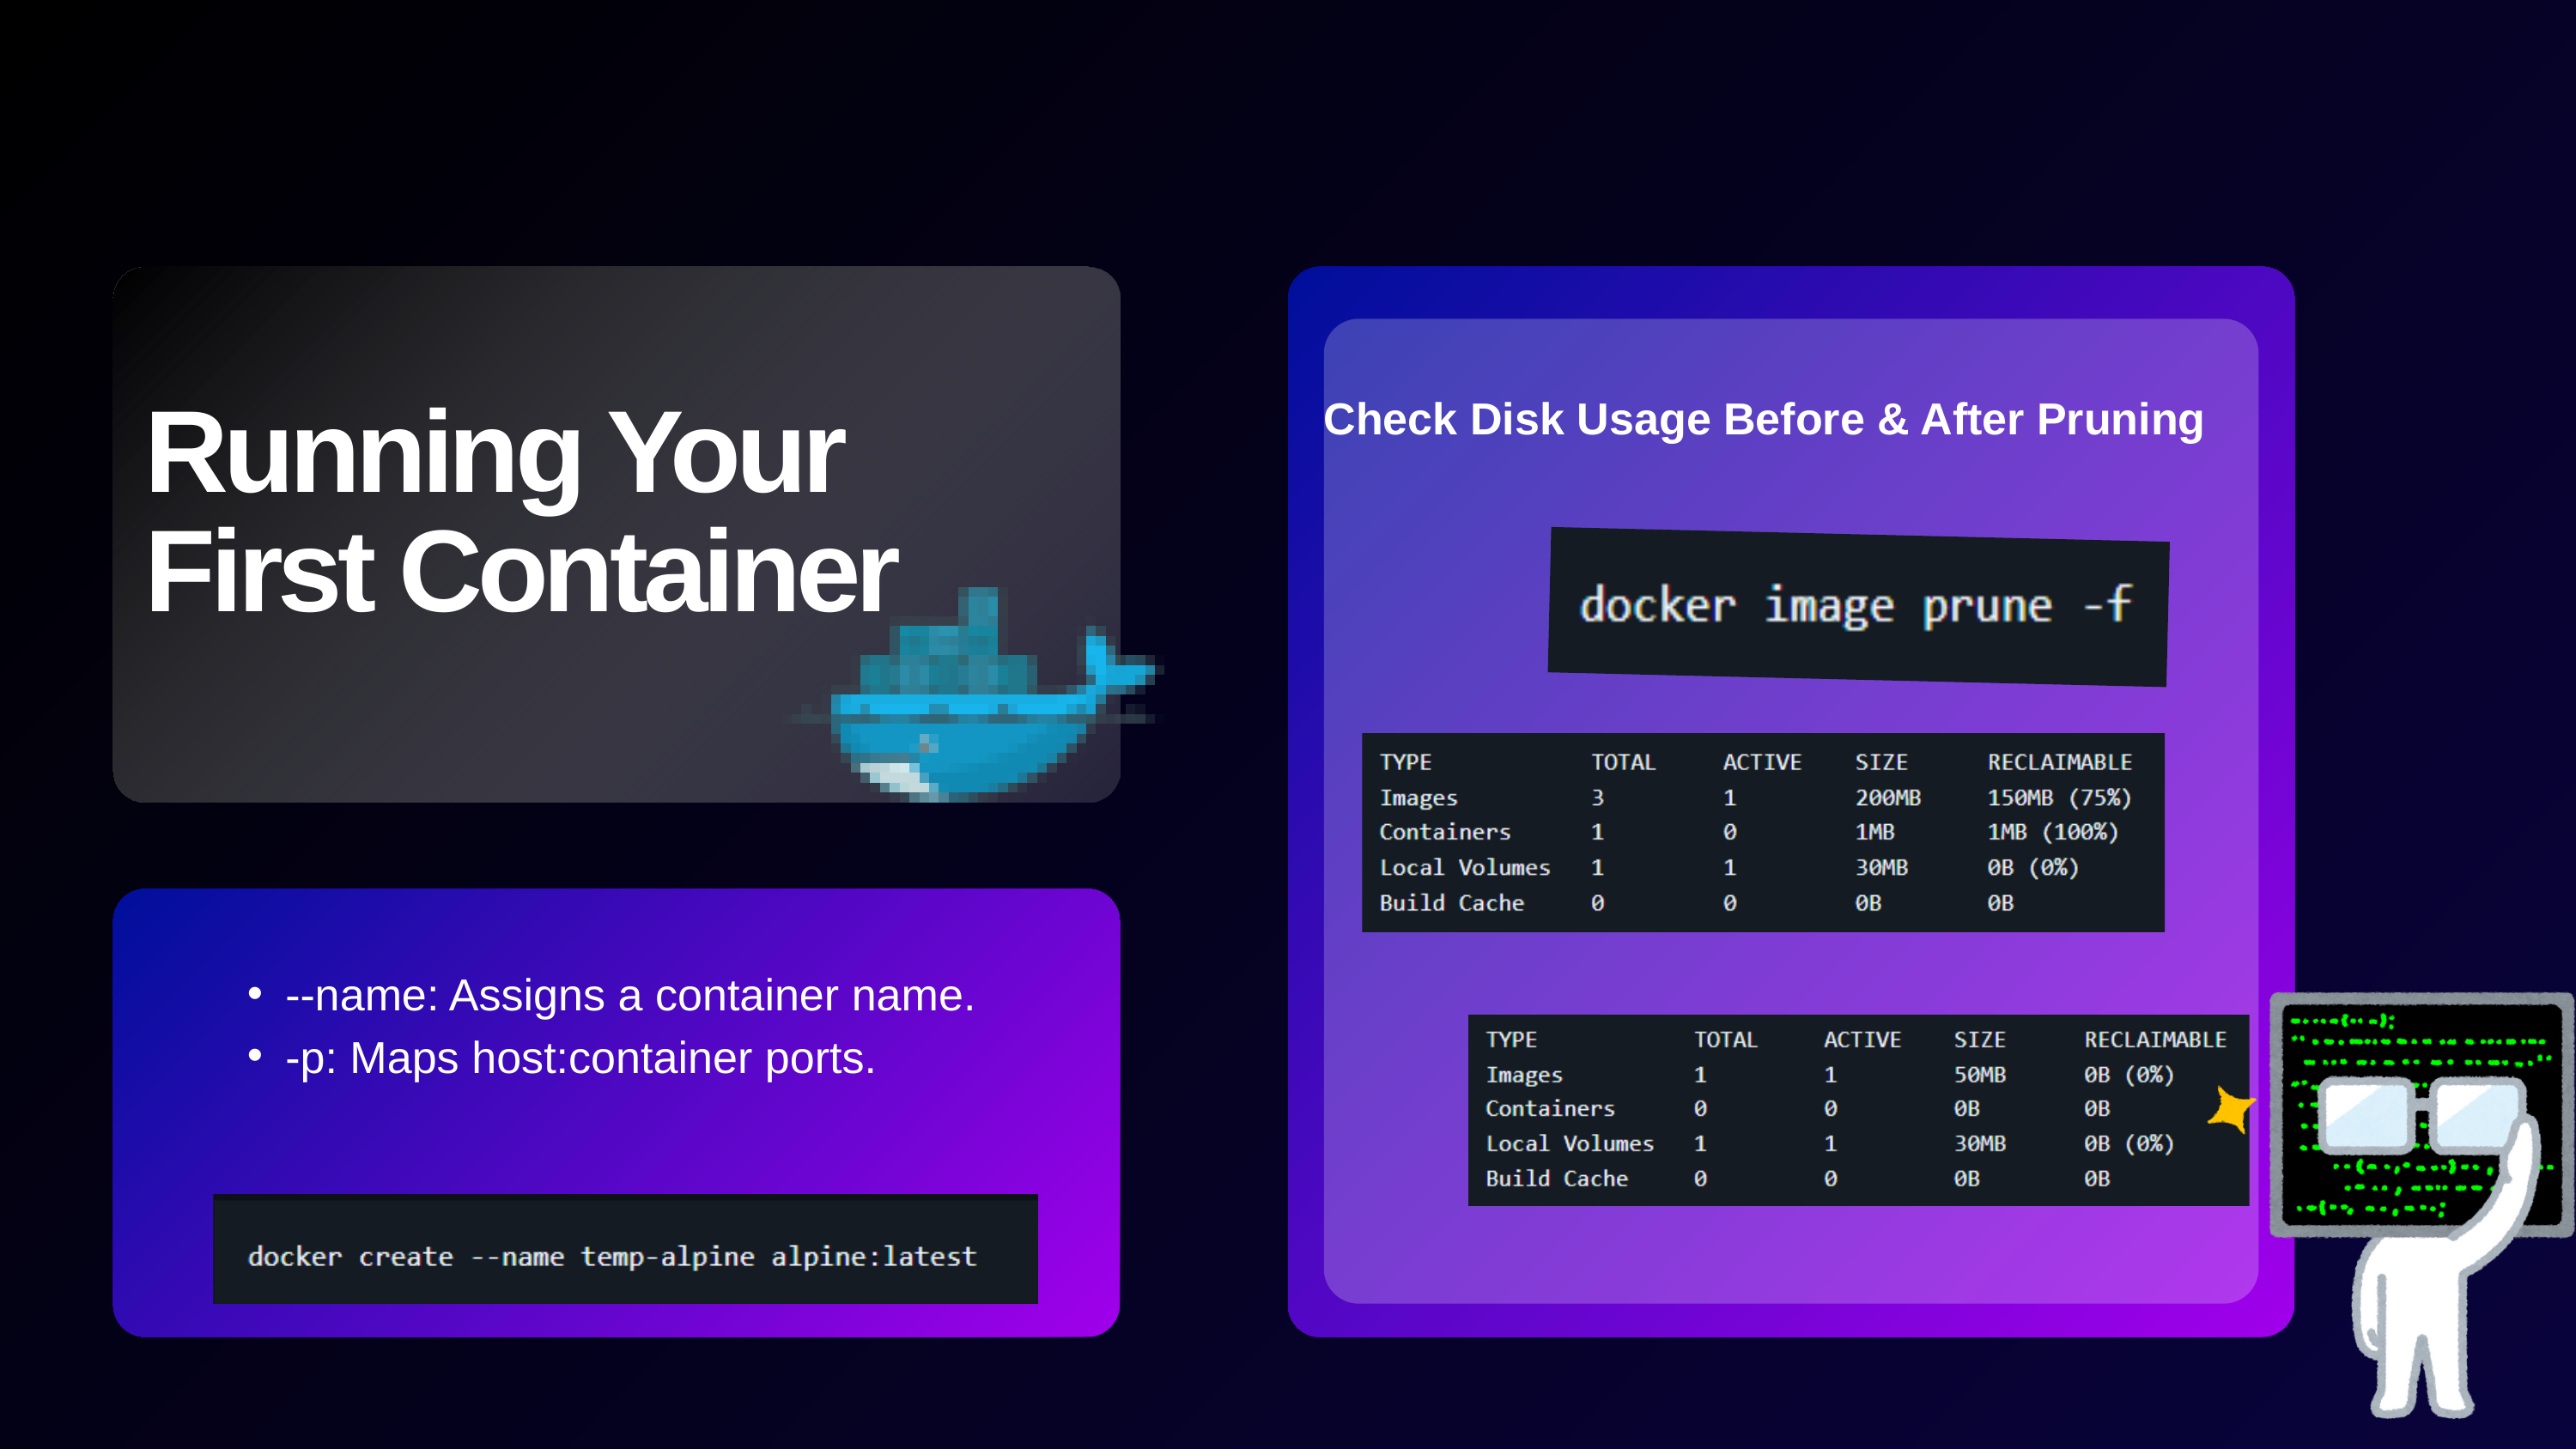

Check Disk Usage Before & After Pruning
Running Your First Container

--name: Assigns a container name.
-p: Maps host:container ports.